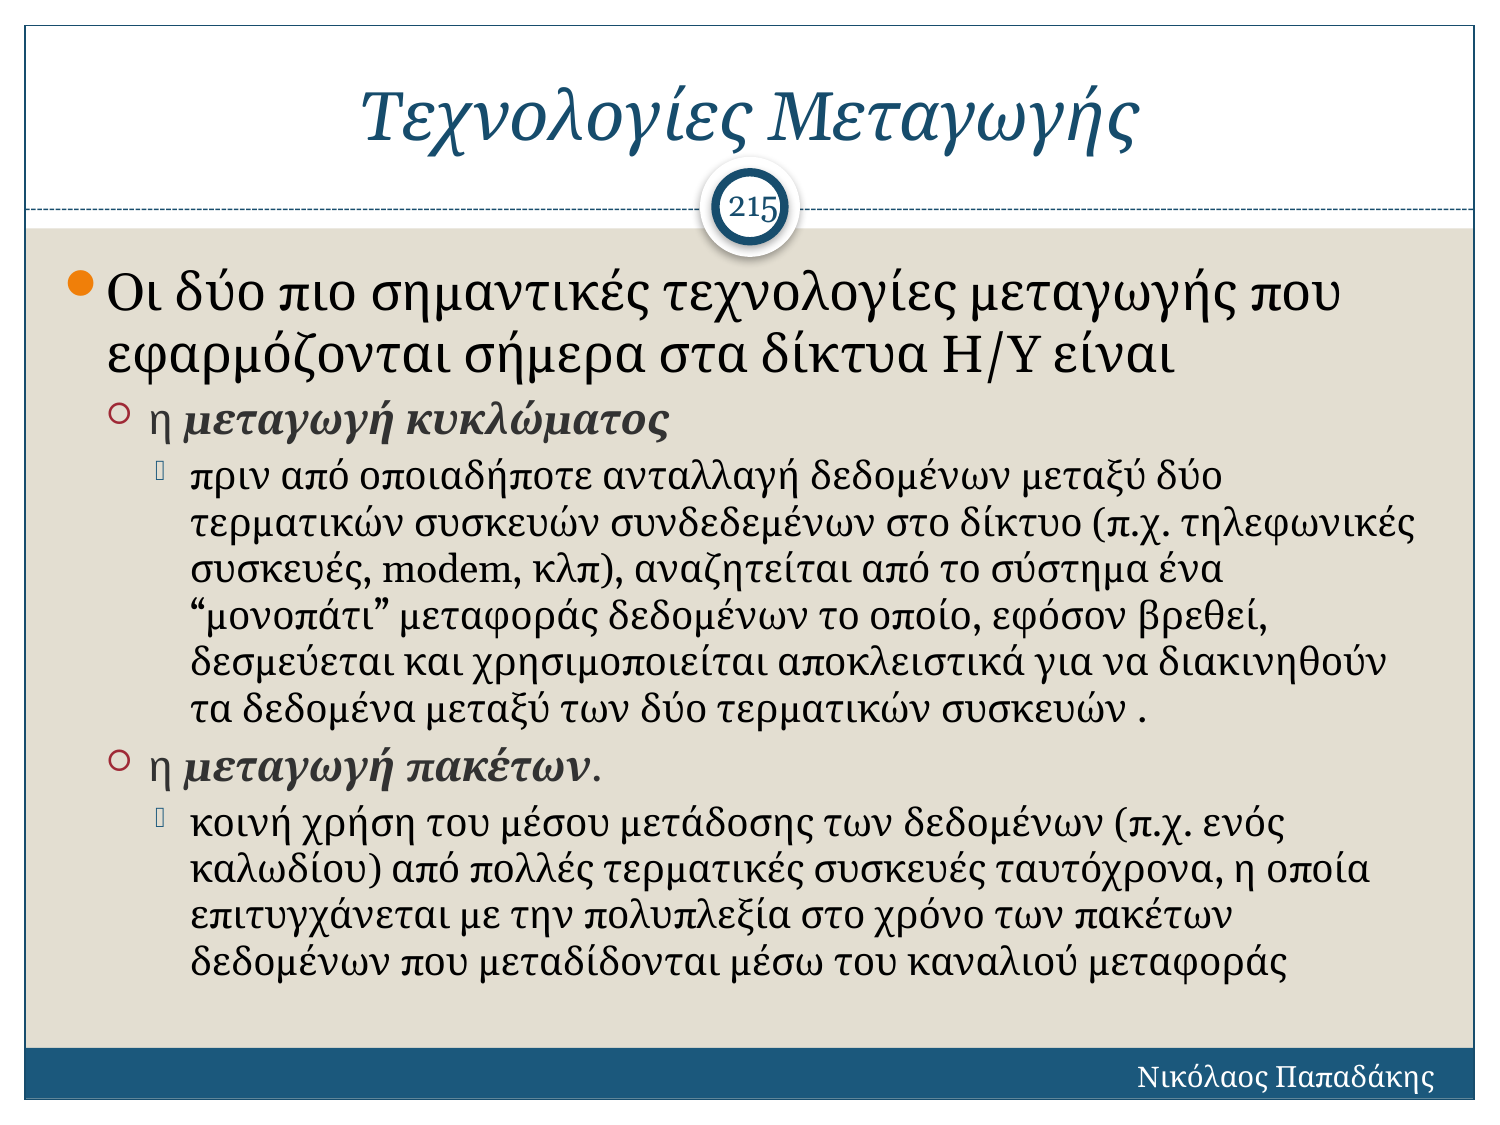

# Τεχνολογίες Μεταγωγής
215
Οι δύο πιο σημαντικές τεχνολογίες μεταγωγής που εφαρμόζονται σήμερα στα δίκτυα Η/Υ είναι
η μεταγωγή κυκλώματος
πριν από οποιαδήποτε ανταλλαγή δεδομένων μεταξύ δύο τερματικών συσκευών συνδεδεμένων στο δίκτυο (π.χ. τηλεφωνικές συσκευές, modem, κλπ), αναζητείται από το σύστημα ένα “μονοπάτι” μεταφοράς δεδομένων το οποίο, εφόσον βρεθεί, δεσμεύεται και χρησιμοποιείται αποκλειστικά για να διακινηθούν τα δεδομένα μεταξύ των δύο τερματικών συσκευών .
η μεταγωγή πακέτων.
κοινή χρήση του μέσου μετάδοσης των δεδομένων (π.χ. ενός καλωδίου) από πολλές τερματικές συσκευές ταυτόχρονα, η οποία επιτυγχάνεται με την πολυπλεξία στο χρόνο των πακέτων δεδομένων που μεταδίδονται μέσω του καναλιού μεταφοράς
Νικόλαος Παπαδάκης